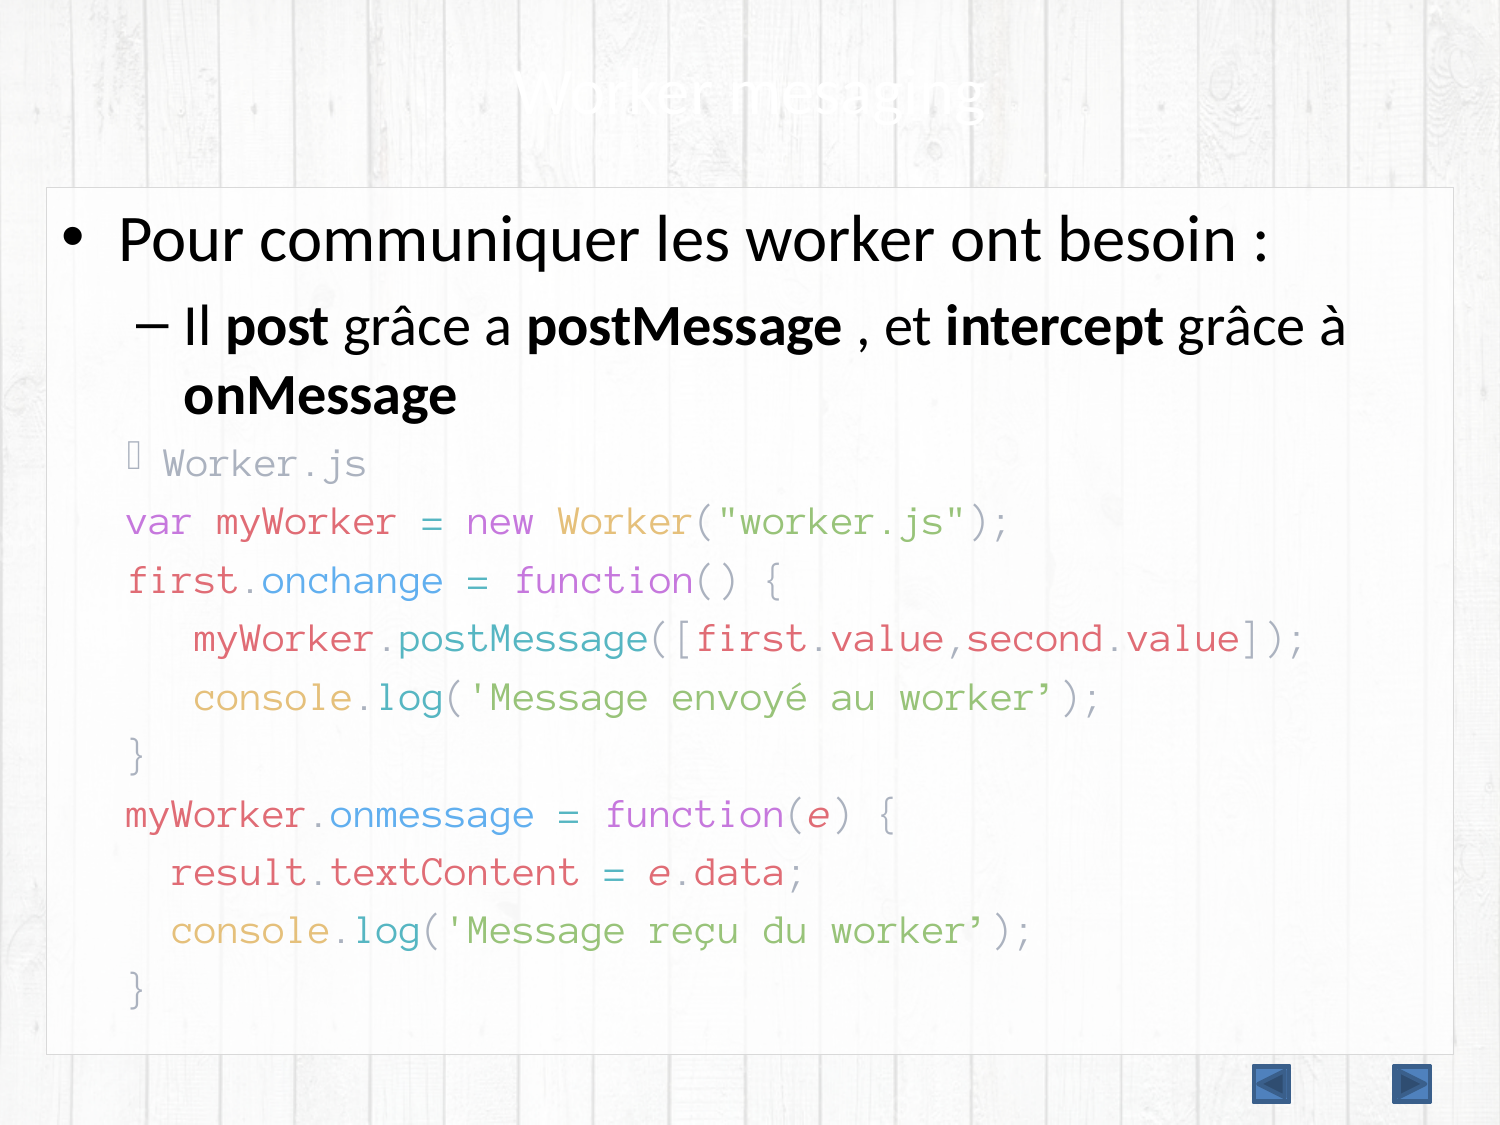

# Worker mesaging
Pour communiquer les worker ont besoin :
Il post grâce a postMessage , et intercept grâce à onMessage
Worker.js
var myWorker = new Worker("worker.js");
first.onchange = function() {
   myWorker.postMessage([first.value,second.value]);
   console.log('Message envoyé au worker’);
}
myWorker.onmessage = function(e) {
  result.textContent = e.data;
  console.log('Message reçu du worker’);
}